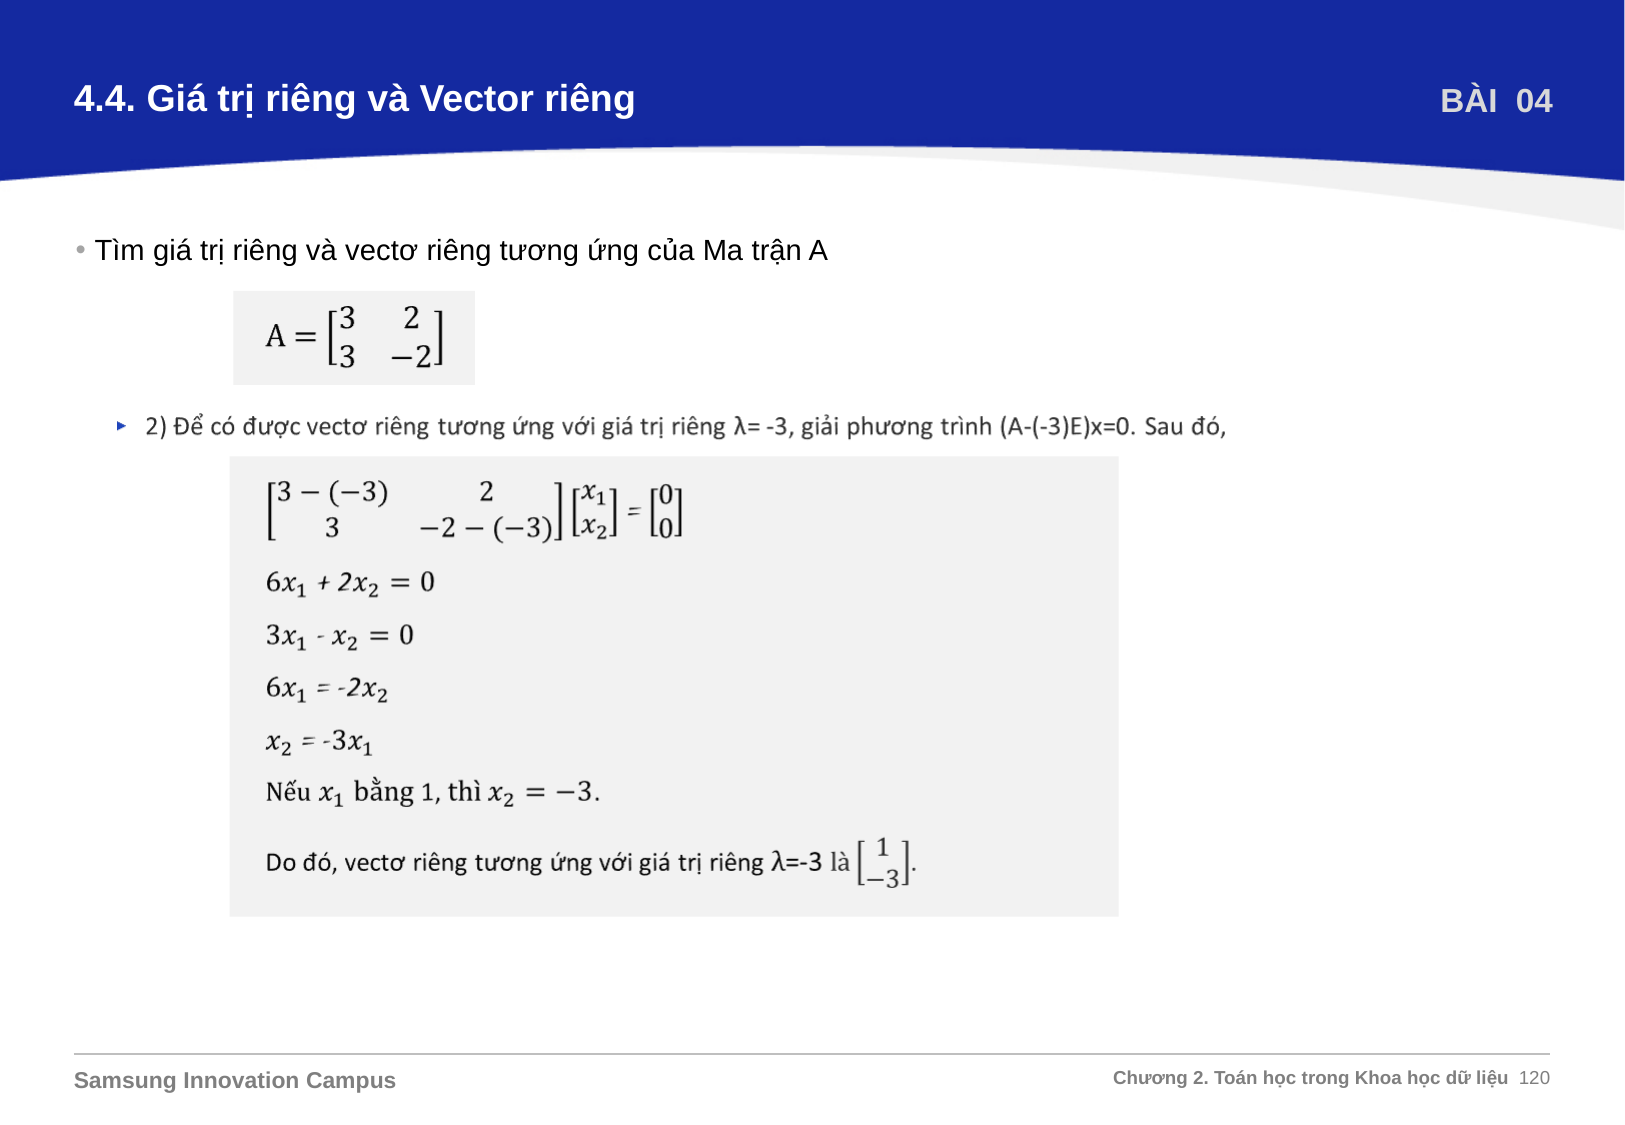

4.4. Giá trị riêng và Vector riêng
BÀI  04
Tìm giá trị riêng và vectơ riêng tương ứng của Ma trận A